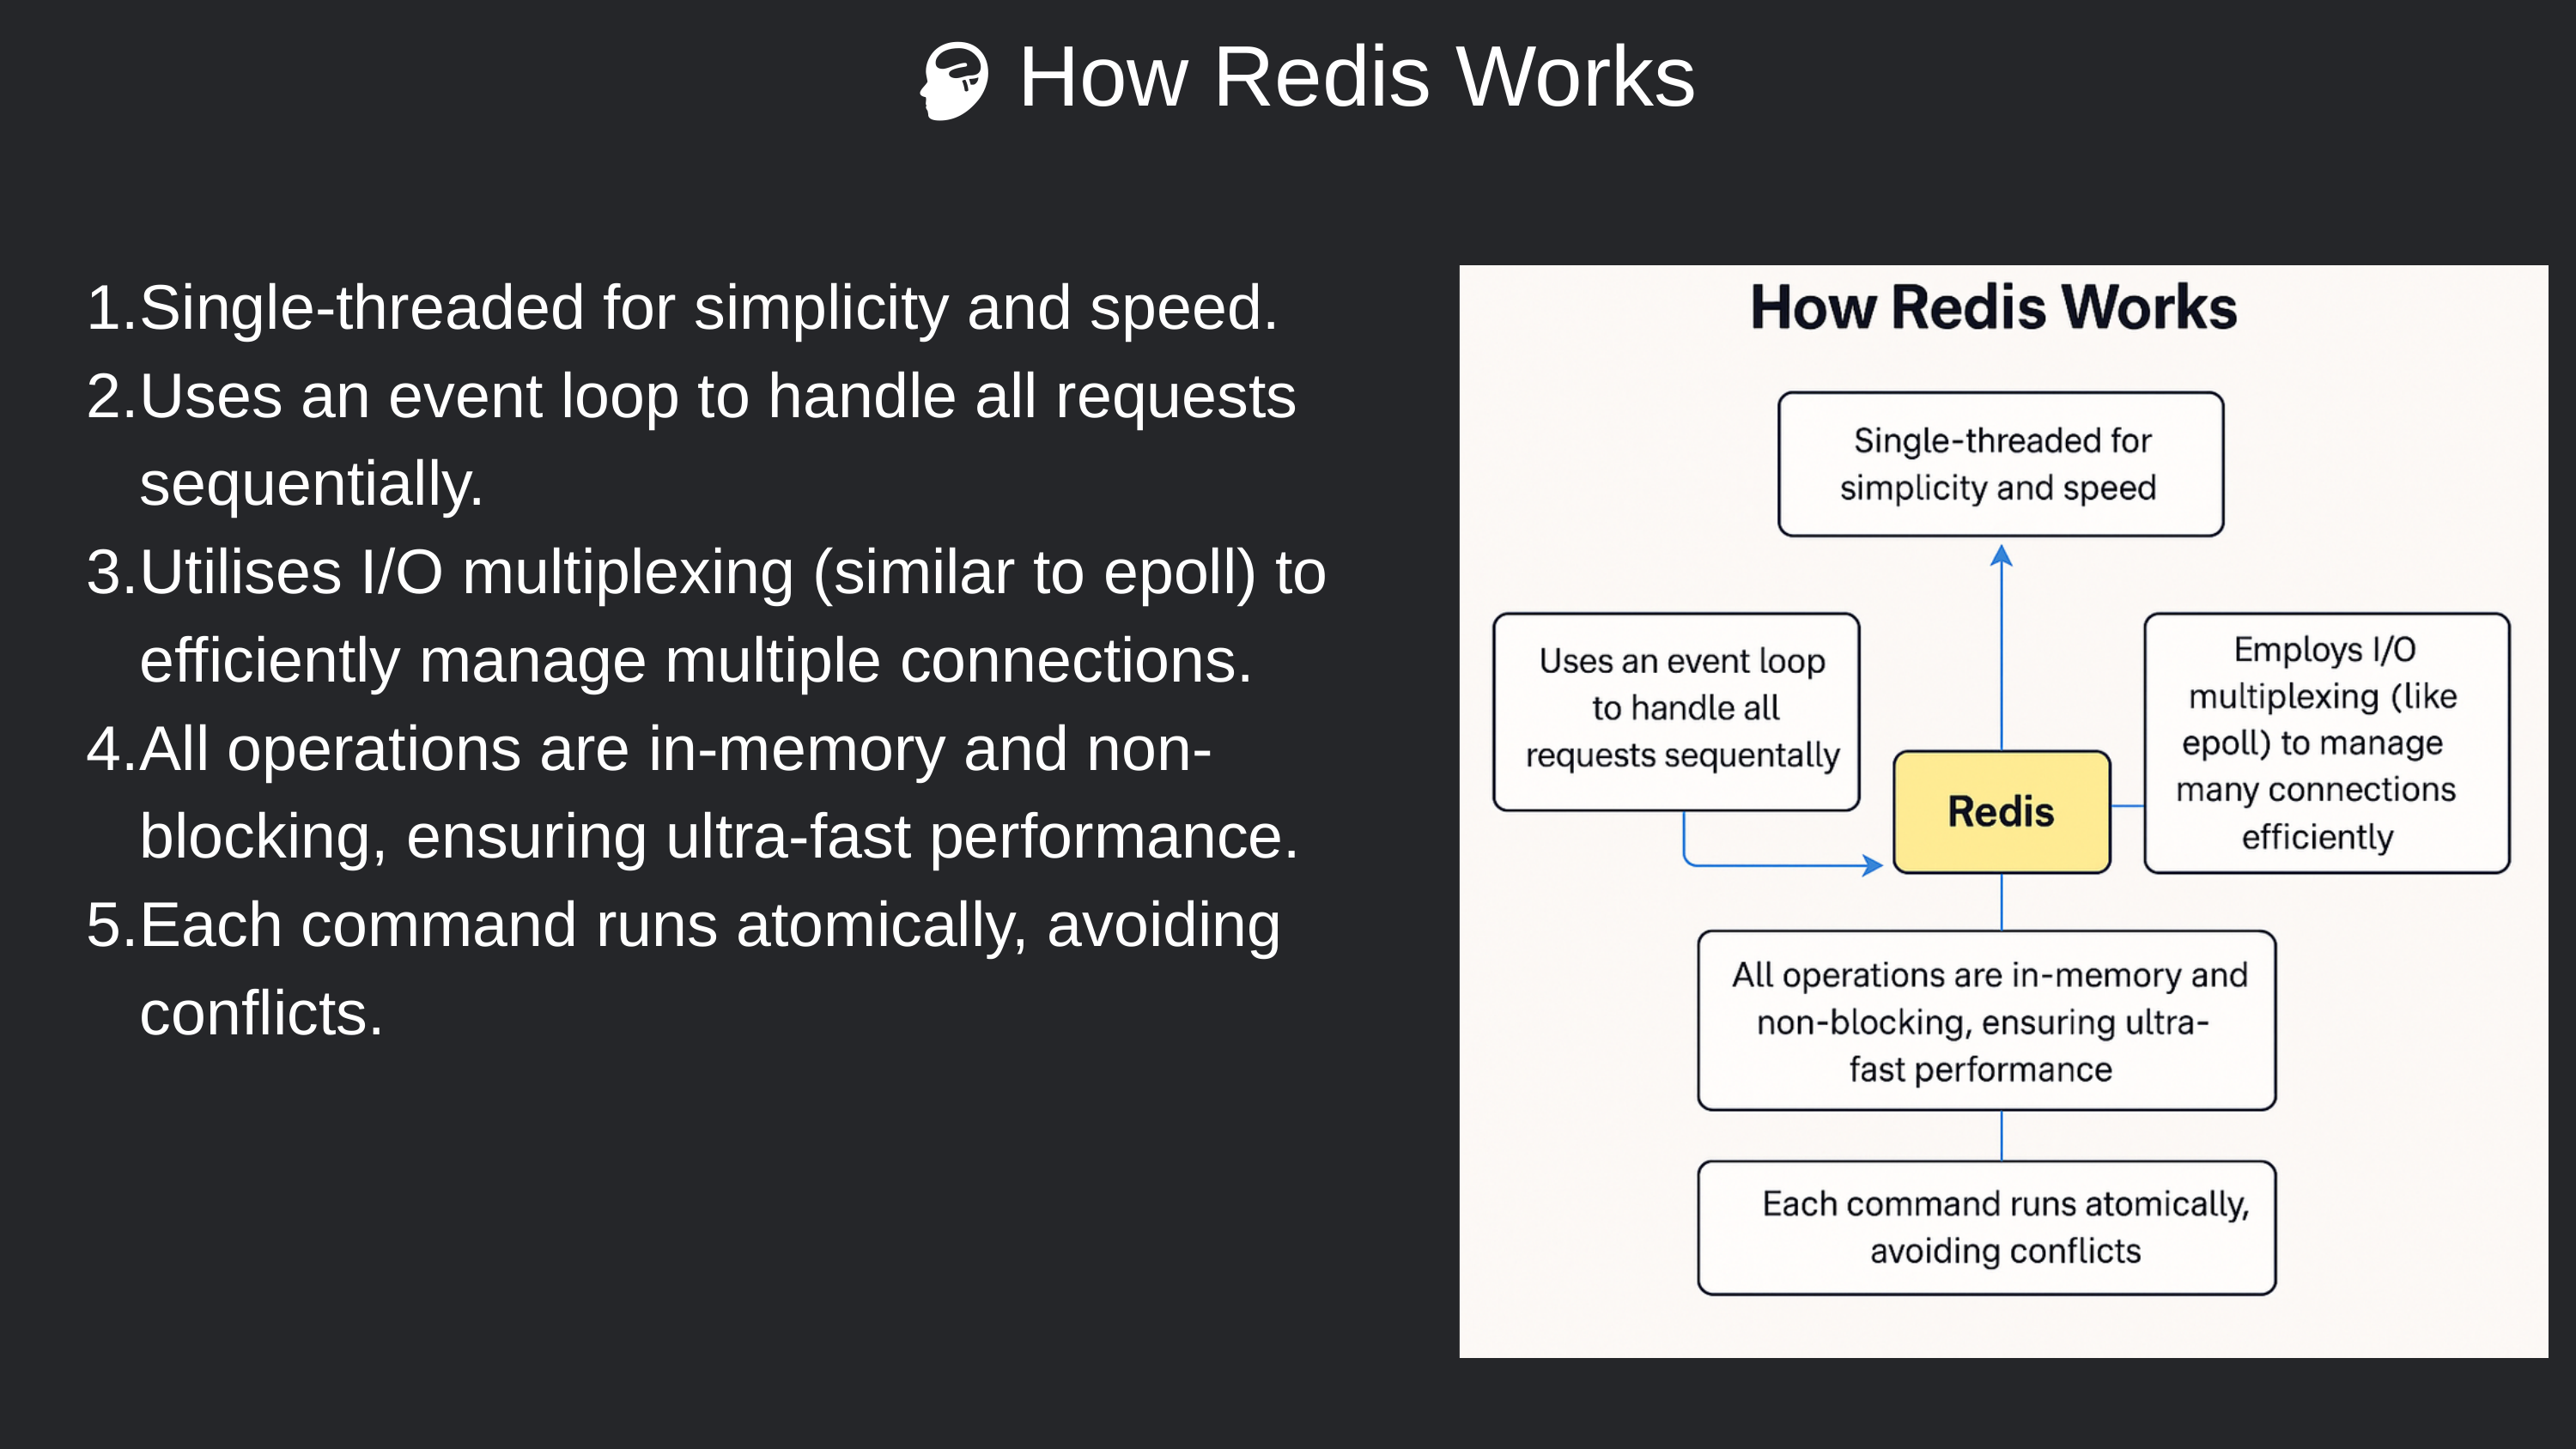

🧠 How Redis Works
Single-threaded for simplicity and speed.
Uses an event loop to handle all requests sequentially.
Utilises I/O multiplexing (similar to epoll) to efficiently manage multiple connections.
All operations are in-memory and non-blocking, ensuring ultra-fast performance.
Each command runs atomically, avoiding conflicts.